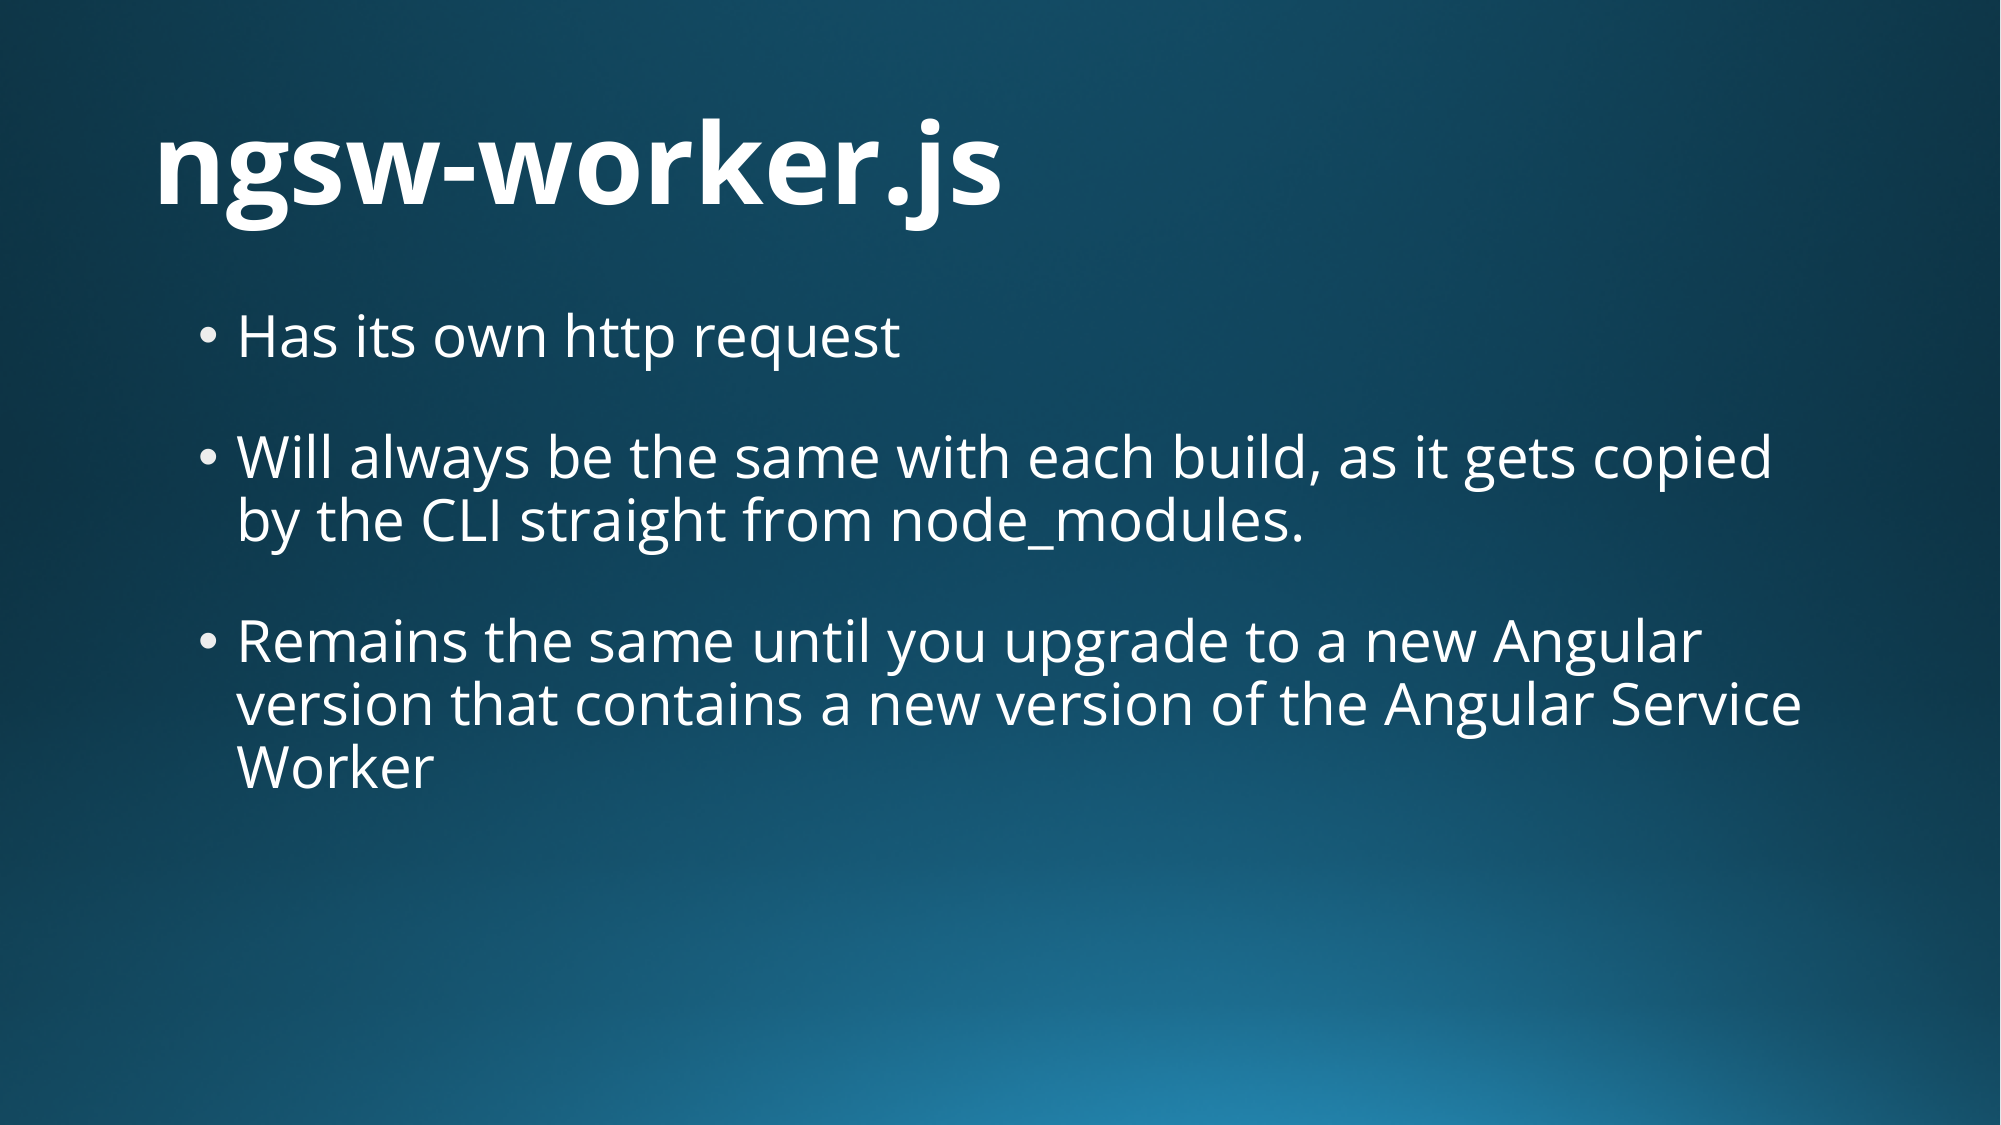

# ngsw-worker.js
Has its own http request
Will always be the same with each build, as it gets copied by the CLI straight from node_modules.
Remains the same until you upgrade to a new Angular version that contains a new version of the Angular Service Worker